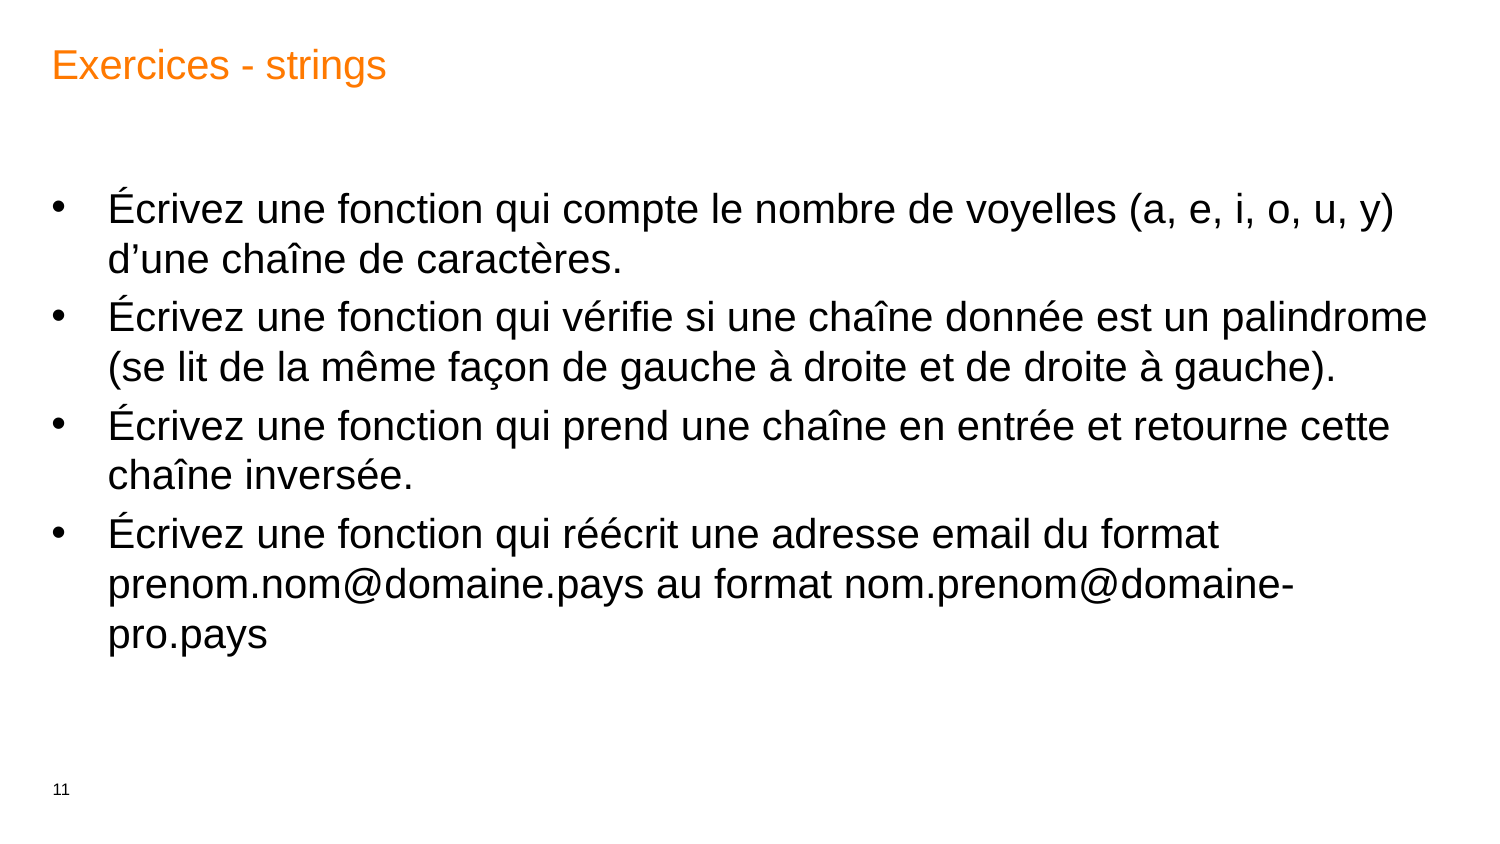

Exercices - strings

Écrivez une fonction qui compte le nombre de voyelles (a, e, i, o, u, y) d’une chaîne de caractères.
Écrivez une fonction qui vérifie si une chaîne donnée est un palindrome (se lit de la même façon de gauche à droite et de droite à gauche).
Écrivez une fonction qui prend une chaîne en entrée et retourne cette chaîne inversée.
Écrivez une fonction qui réécrit une adresse email du format prenom.nom@domaine.pays au format nom.prenom@domaine-pro.pays